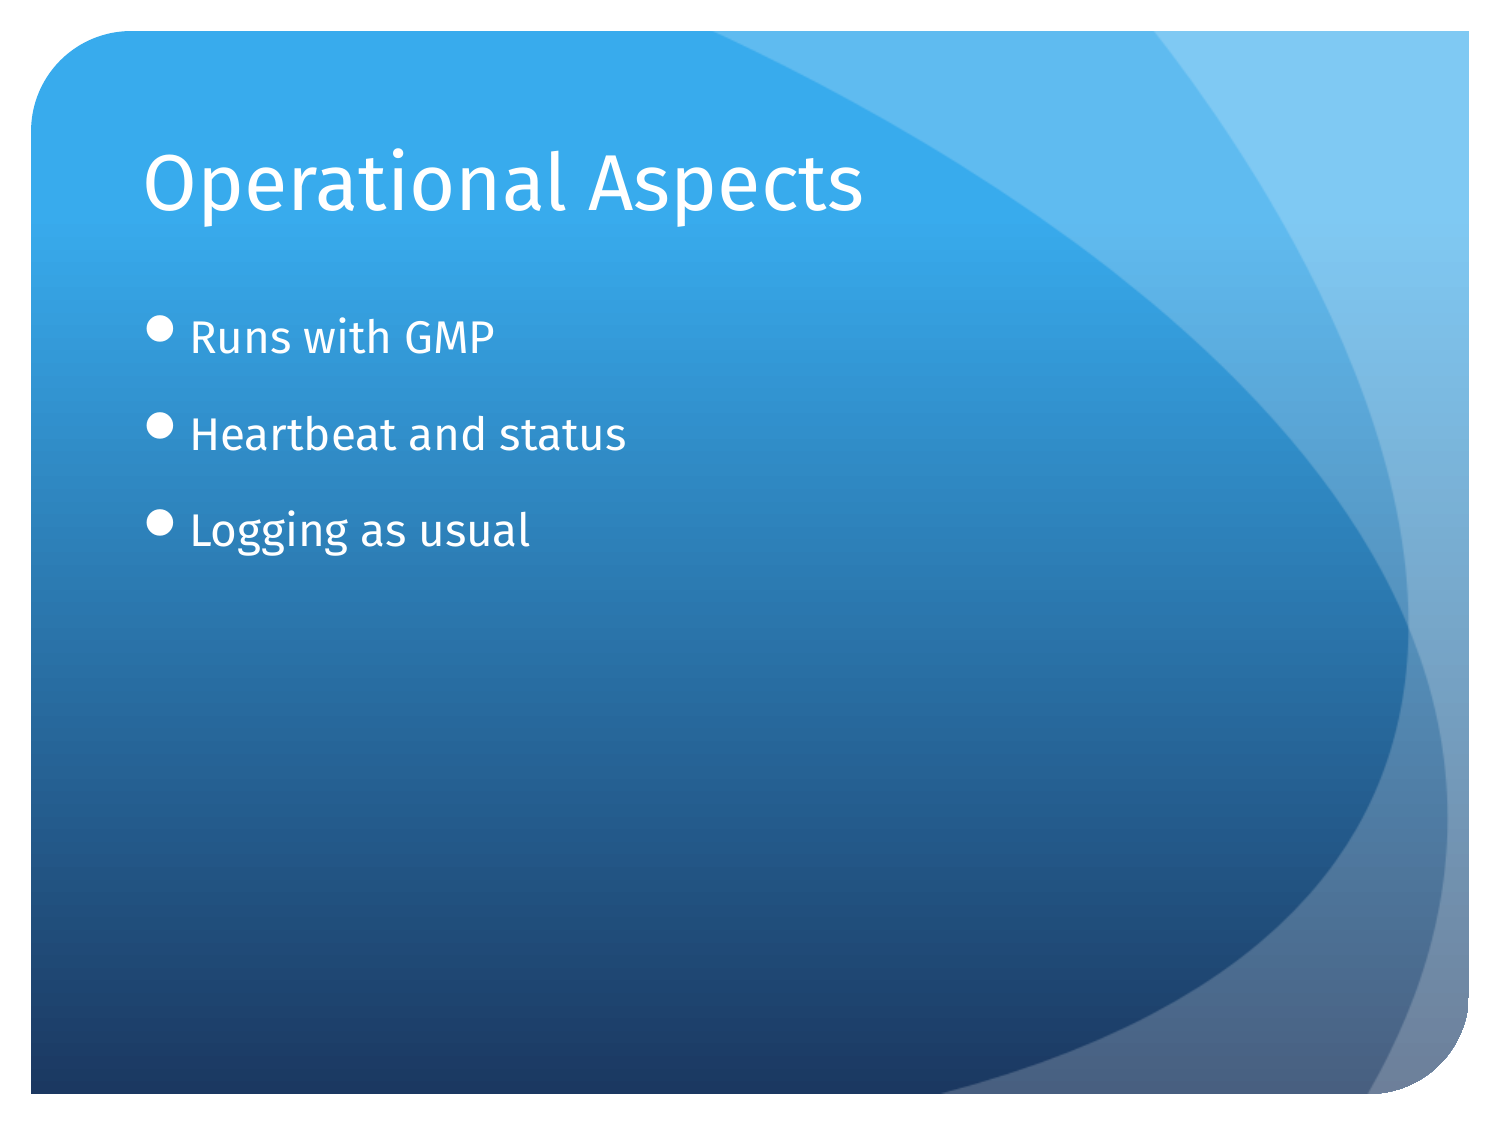

# Operational Aspects
Runs with GMP
Heartbeat and status
Logging as usual